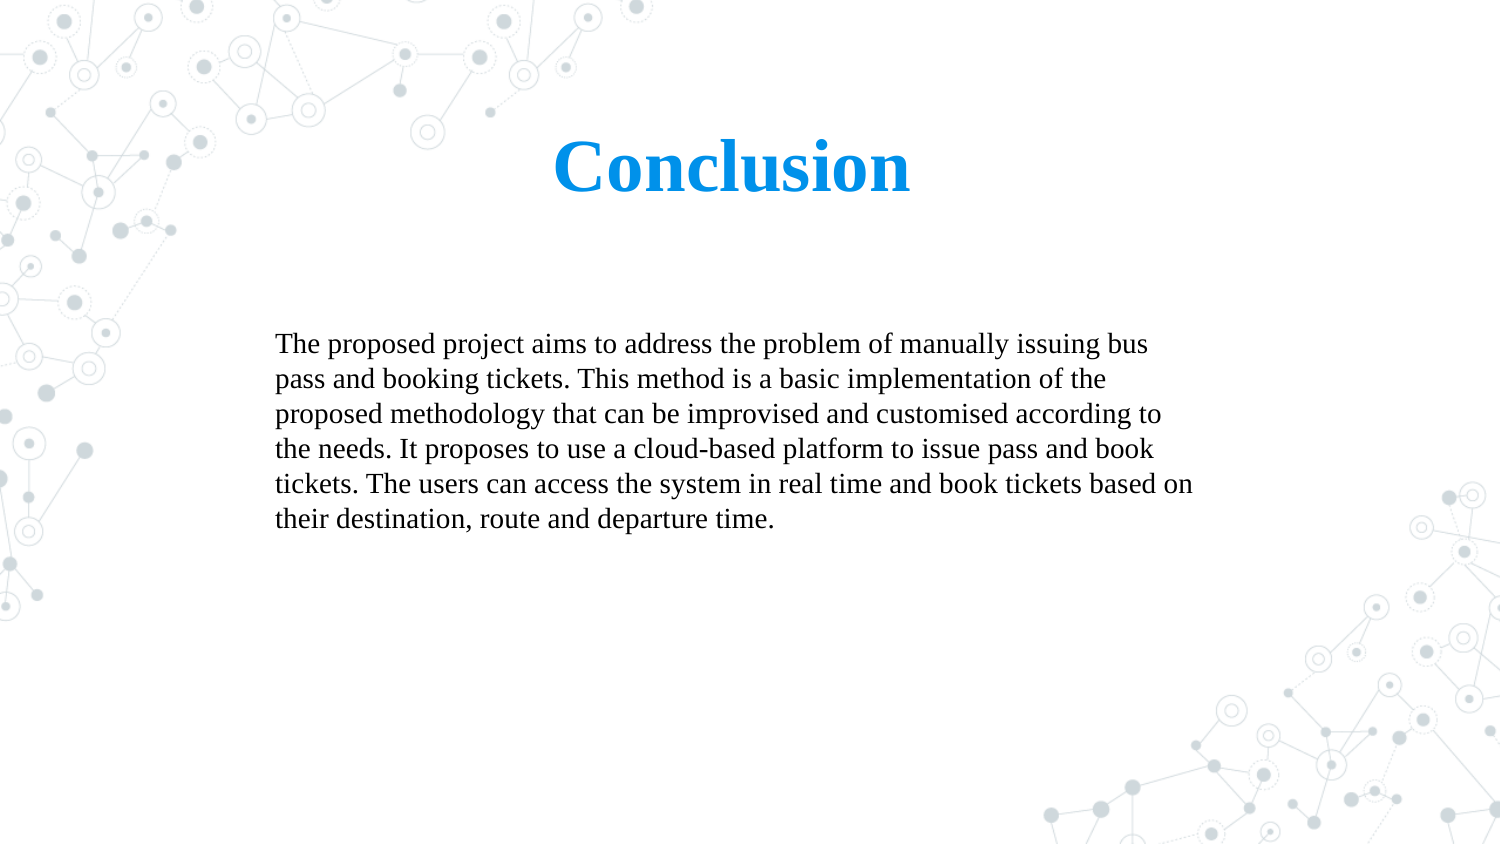

# Conclusion
The proposed project aims to address the problem of manually issuing bus
pass and booking tickets. This method is a basic implementation of the
proposed methodology that can be improvised and customised according to
the needs. It proposes to use a cloud-based platform to issue pass and book
tickets. The users can access the system in real time and book tickets based on
their destination, route and departure time.